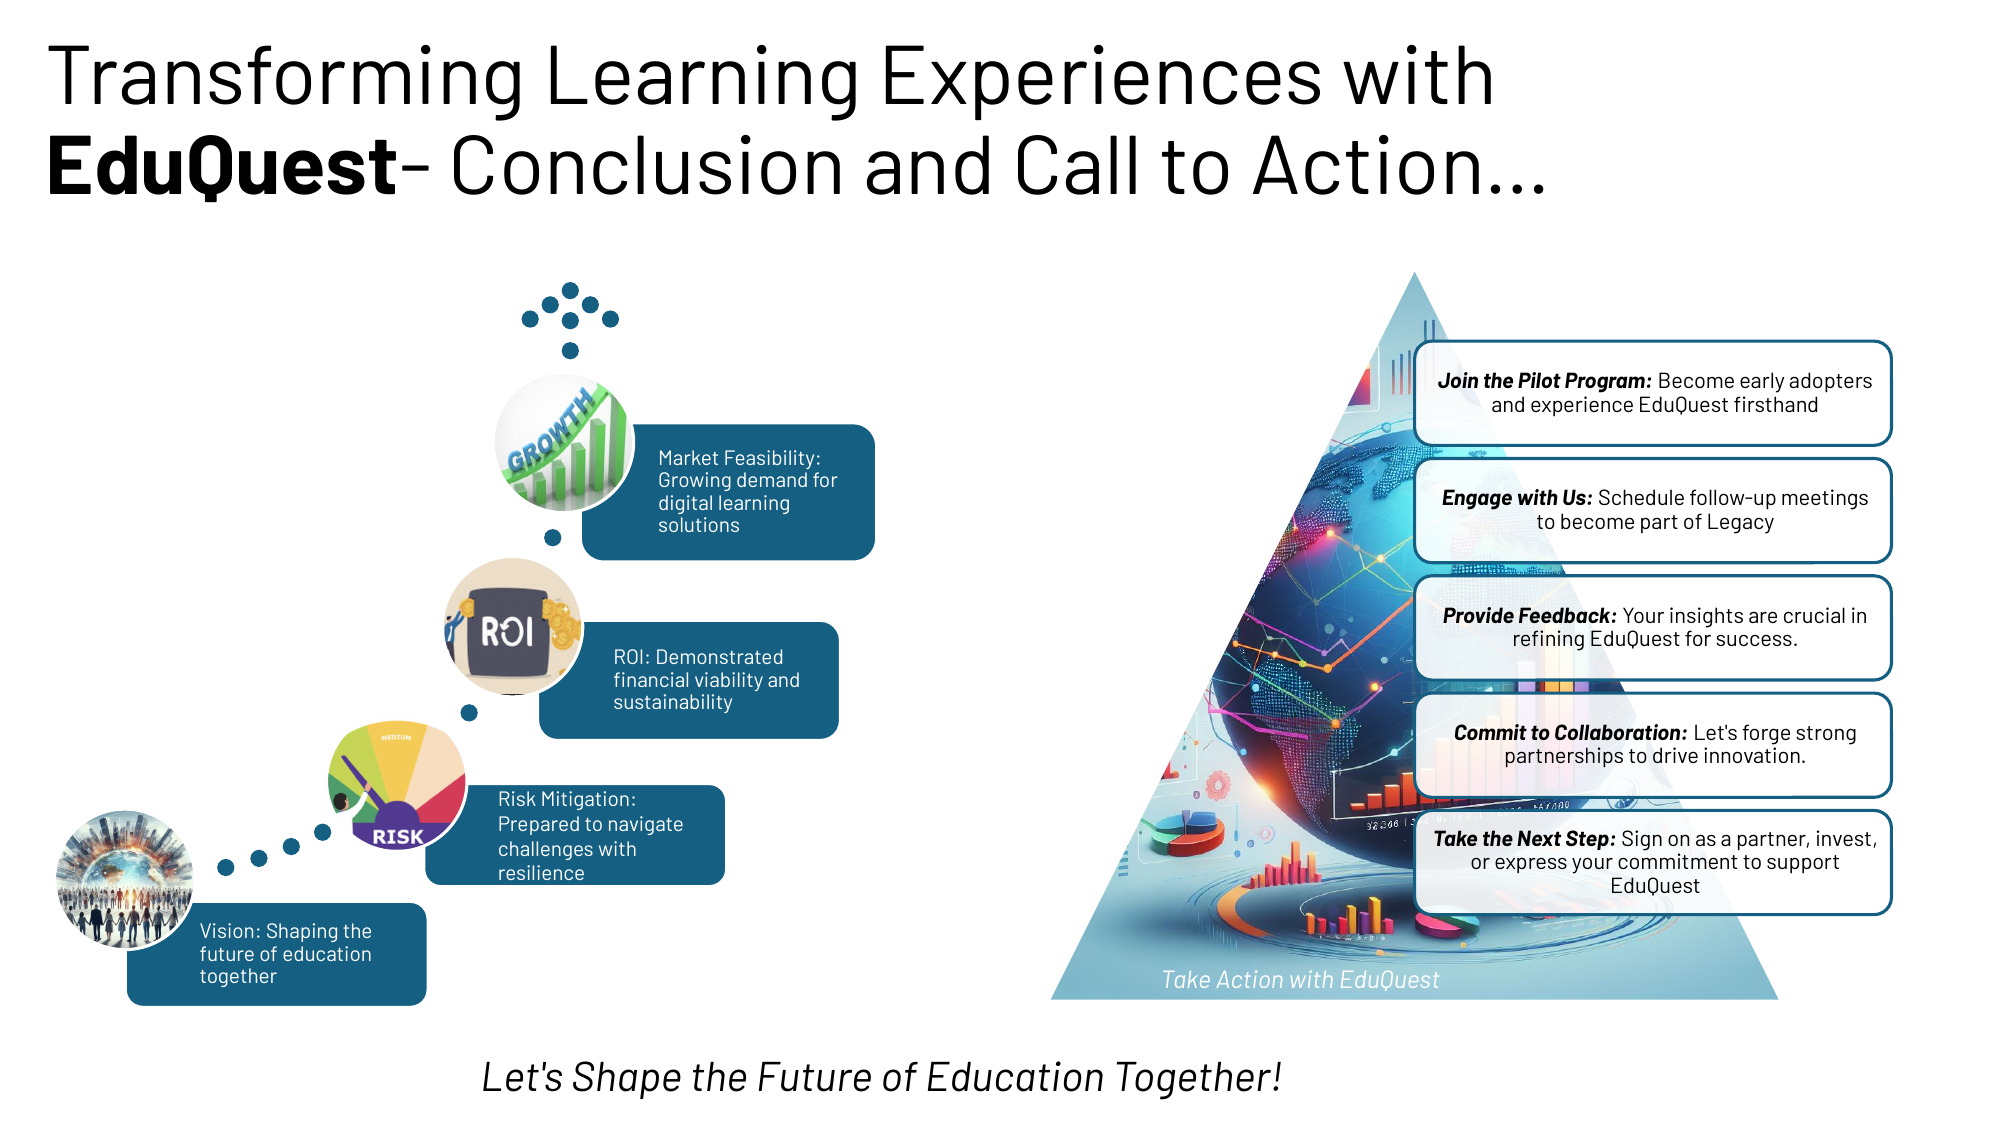

# Transforming Learning Experiences with EduQuest- Conclusion and Call to Action…
Vision: Shaping the future of education together
Risk Mitigation: Prepared to navigate challenges with resilience
ROI: Demonstrated financial viability and sustainability
Market Feasibility: Growing demand for digital learning solutions
Join the Pilot Program: Become early adopters and experience EduQuest firsthand
Engage with Us: Schedule follow-up meetings to become part of Legacy
Provide Feedback: Your insights are crucial in refining EduQuest for success.
Commit to Collaboration: Let's forge strong partnerships to drive innovation.
Take the Next Step: Sign on as a partner, invest, or express your commitment to support EduQuest
Take Action with EduQuest
Let's Shape the Future of Education Together!